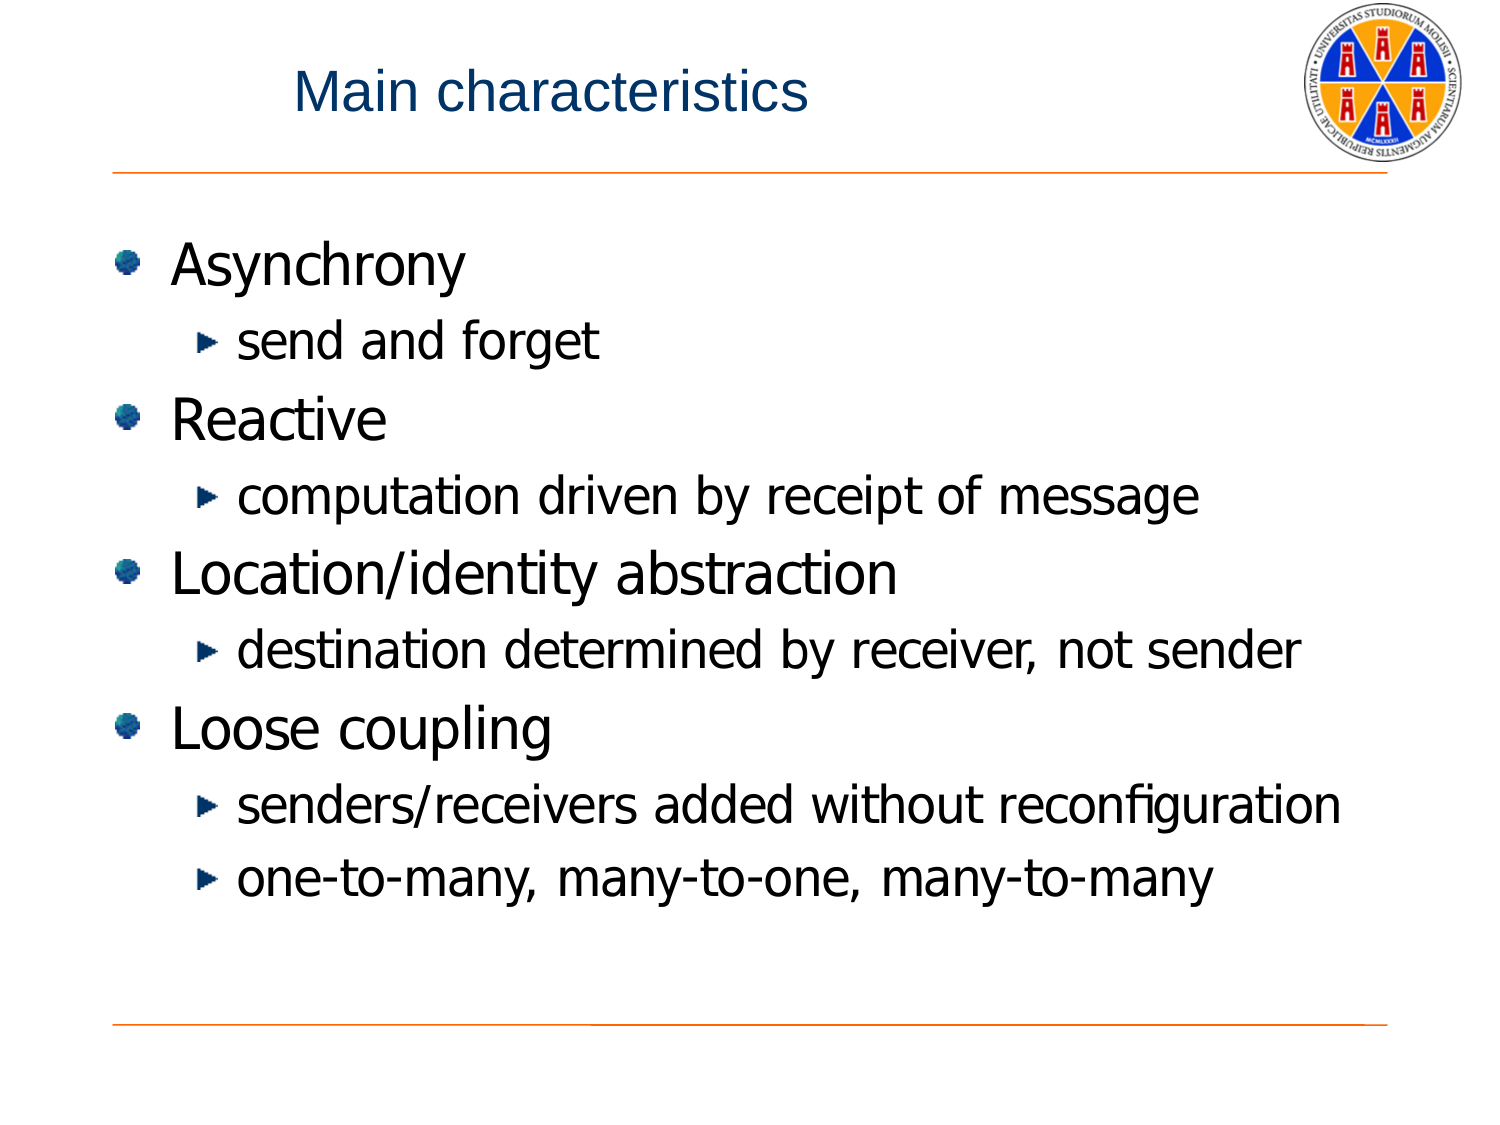

# Main characteristics
Asynchrony
send and forget
Reactive
computation driven by receipt of message
Location/identity abstraction
destination determined by receiver, not sender
Loose coupling
senders/receivers added without reconfiguration
one-to-many, many-to-one, many-to-many